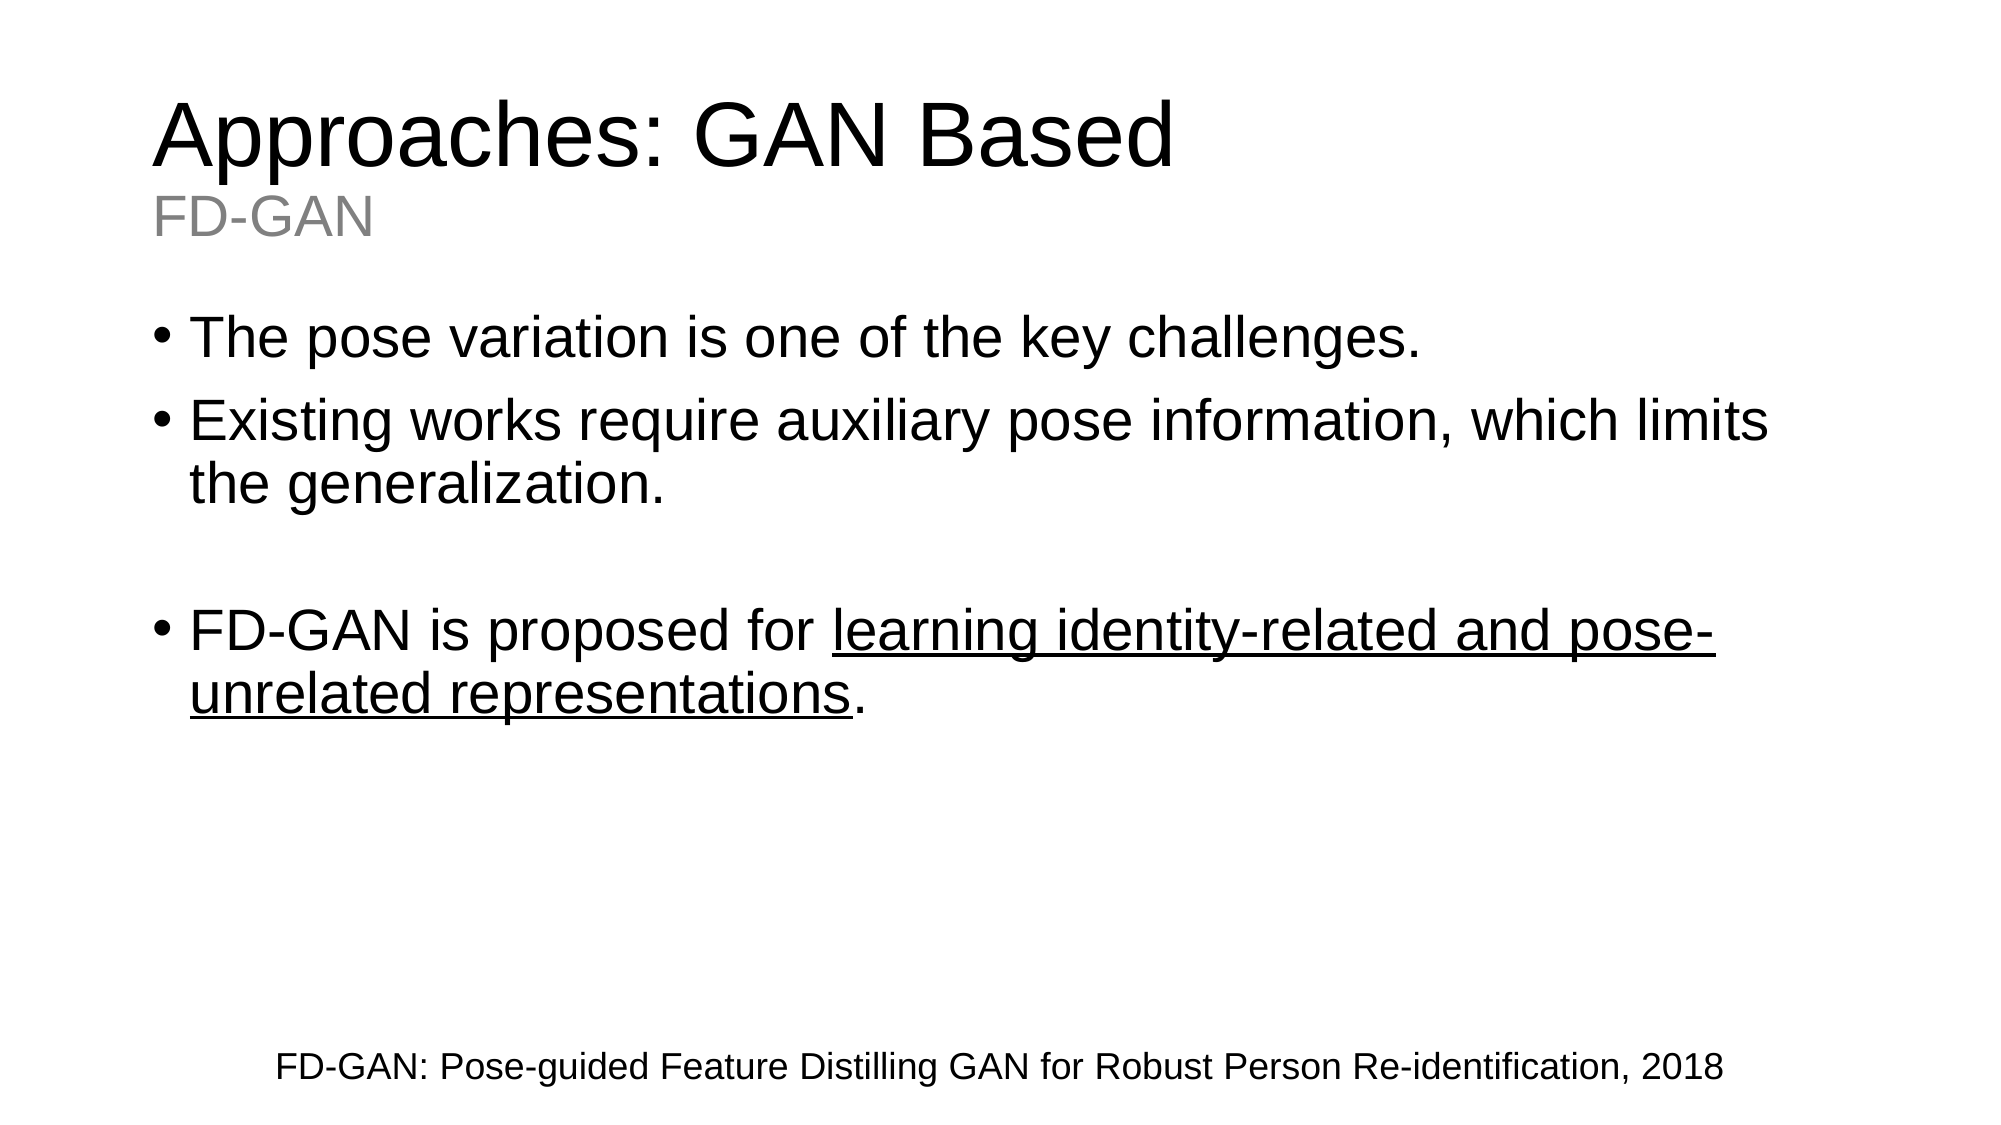

# Approaches: GAN Based FD-GAN
The pose variation is one of the key challenges.
Existing works require auxiliary pose information, which limits the generalization.
FD-GAN is proposed for learning identity-related and pose-unrelated representations.
FD-GAN: Pose-guided Feature Distilling GAN for Robust Person Re-identification, 2018